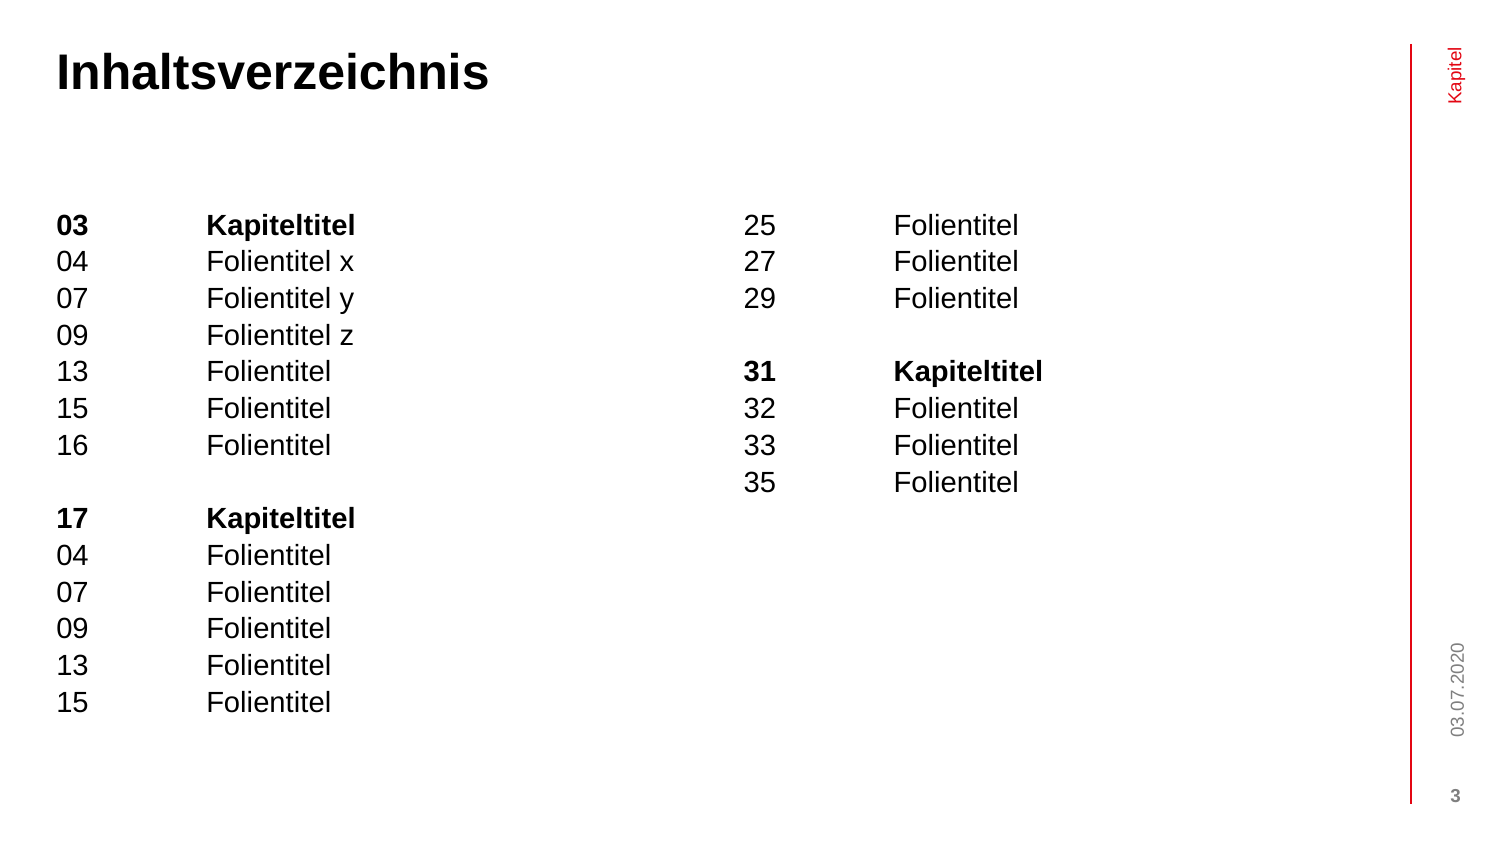

# Inhaltsverzeichnis
03	Kapiteltitel
04	Folientitel x
07	Folientitel y
09	Folientitel z
13	Folientitel
15	Folientitel
16	Folientitel

17	Kapiteltitel
04	Folientitel
07	Folientitel
09	Folientitel
13	Folientitel
15	Folientitel

25	Folientitel
27	Folientitel
29	Folientitel

31	Kapiteltitel
32	Folientitel
33	Folientitel
35	Folientitel

Kapitel
03.07.2020
3